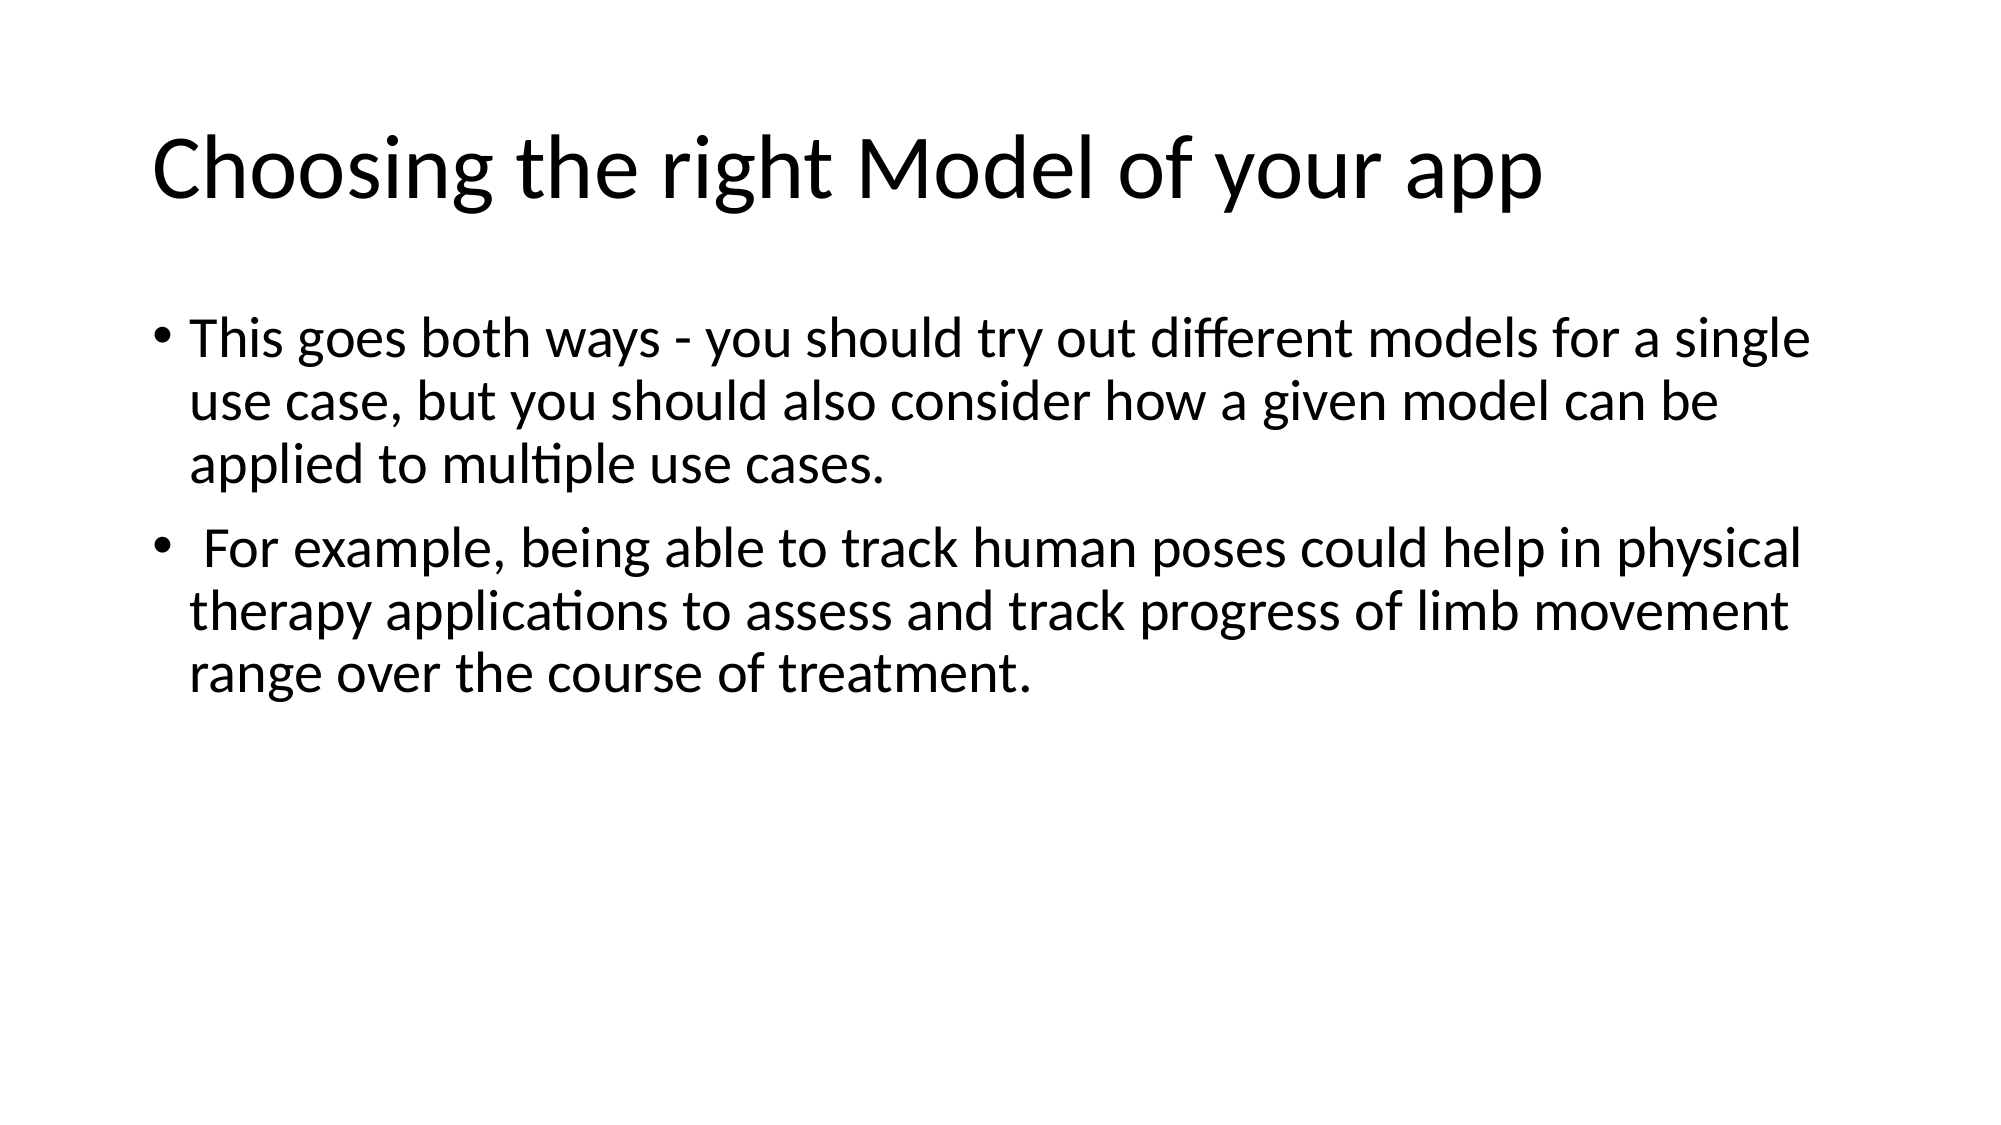

# Choosing the right Model of your app
This goes both ways - you should try out different models for a single use case, but you should also consider how a given model can be applied to multiple use cases.
 For example, being able to track human poses could help in physical therapy applications to assess and track progress of limb movement range over the course of treatment.